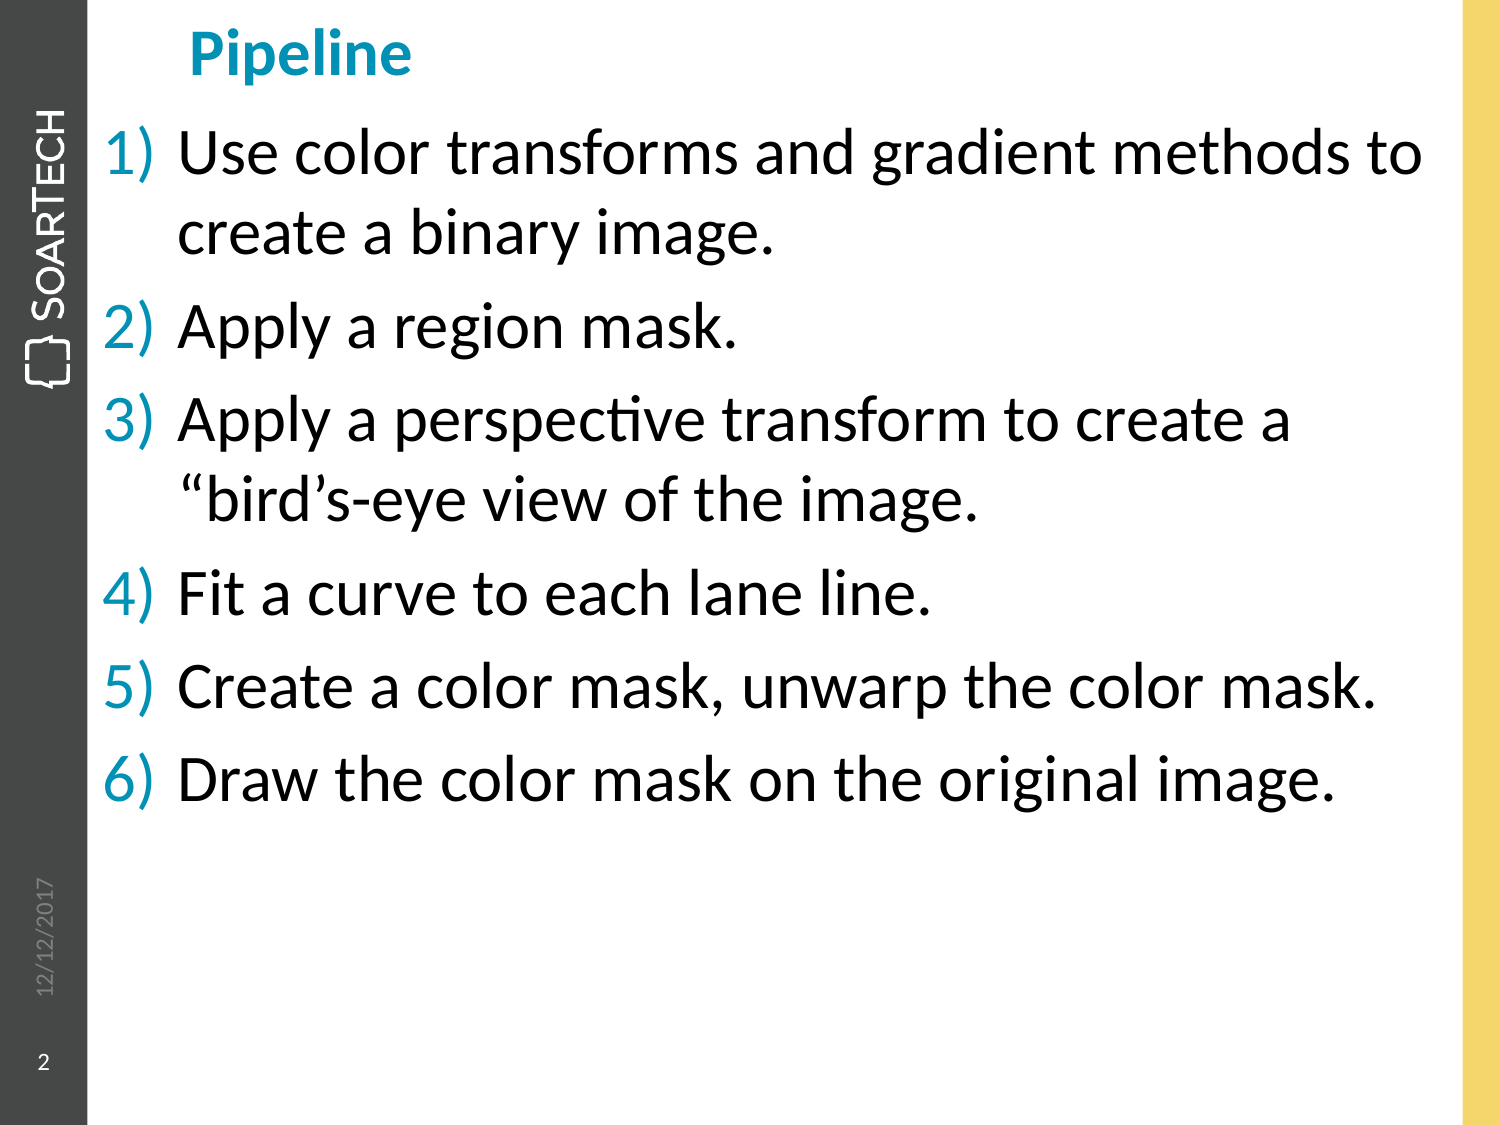

# Pipeline
Use color transforms and gradient methods to create a binary image.
Apply a region mask.
Apply a perspective transform to create a “bird’s-eye view of the image.
Fit a curve to each lane line.
Create a color mask, unwarp the color mask.
Draw the color mask on the original image.
12/12/2017
2